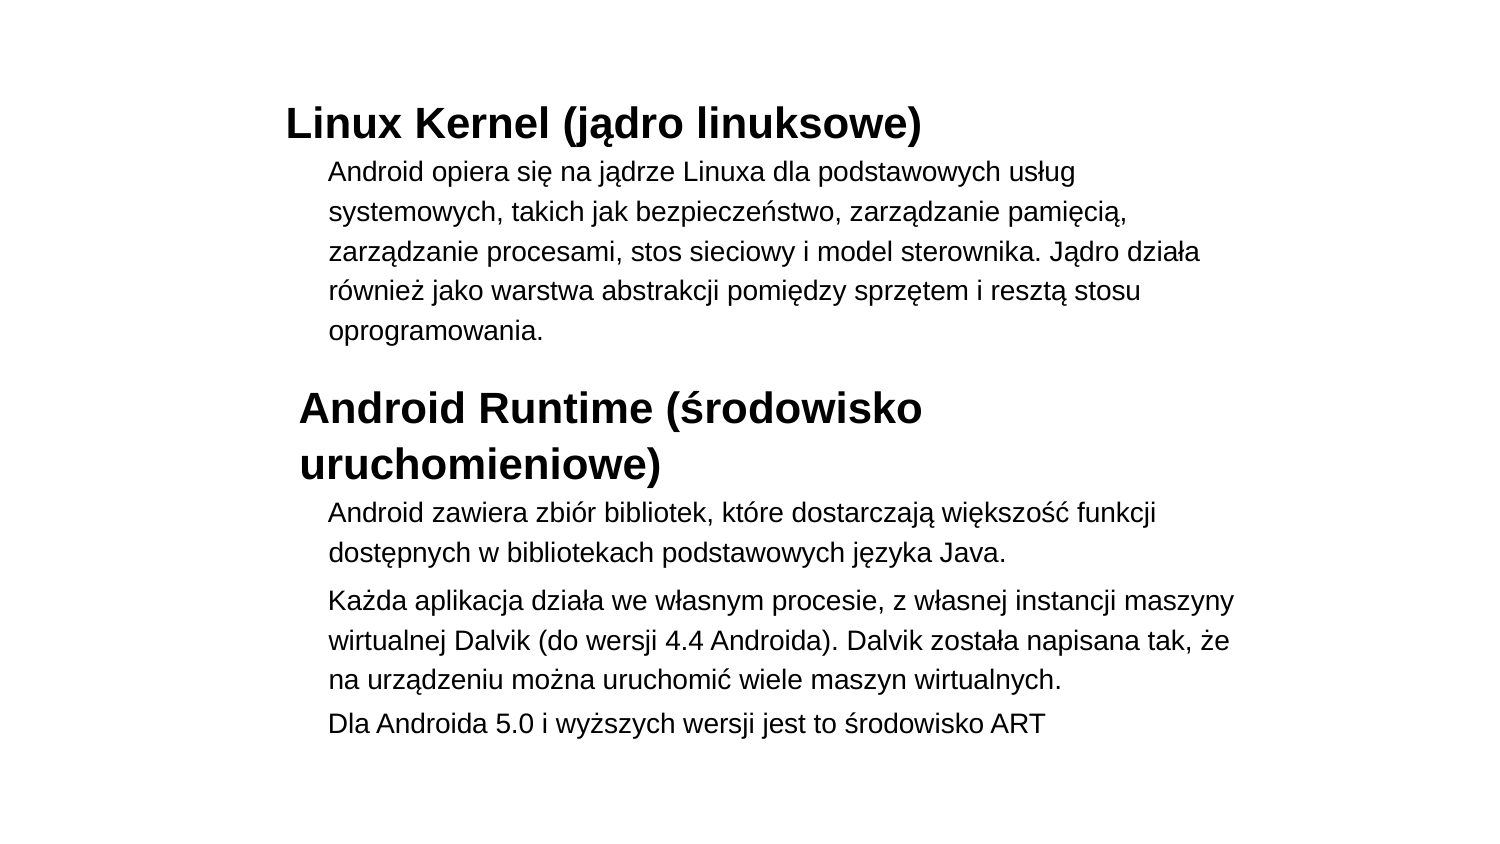

Linux Kernel (jądro linuksowe)
Android opiera się na jądrze Linuxa dla podstawowych usług systemowych, takich jak bezpieczeństwo, zarządzanie pamięcią, zarządzanie procesami, stos sieciowy i model sterownika. Jądro działa również jako warstwa abstrakcji pomiędzy sprzętem i resztą stosu oprogramowania.
Android Runtime (środowisko uruchomieniowe)
Android zawiera zbiór bibliotek, które dostarczają większość funkcji dostępnych w bibliotekach podstawowych języka Java.
Każda aplikacja działa we własnym procesie, z własnej instancji maszyny wirtualnej Dalvik (do wersji 4.4 Androida). Dalvik została napisana tak, że na urządzeniu można uruchomić wiele maszyn wirtualnych.
Dla Androida 5.0 i wyższych wersji jest to środowisko ART